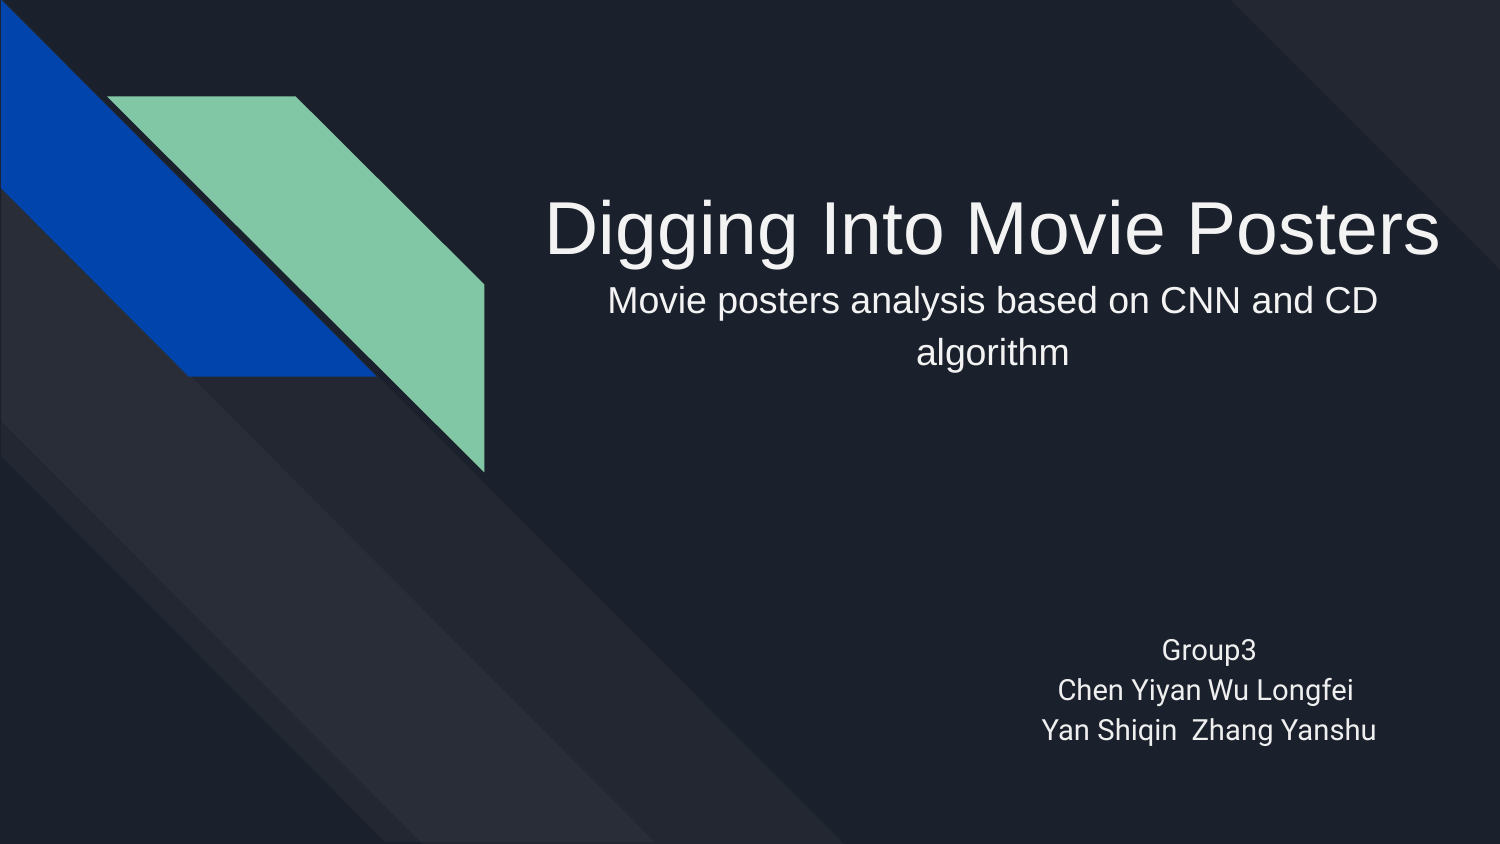

# Digging Into Movie Posters
Movie posters analysis based on CNN and CD algorithm
Group3
Chen Yiyan	Wu Longfei
Yan Shiqin	Zhang Yanshu